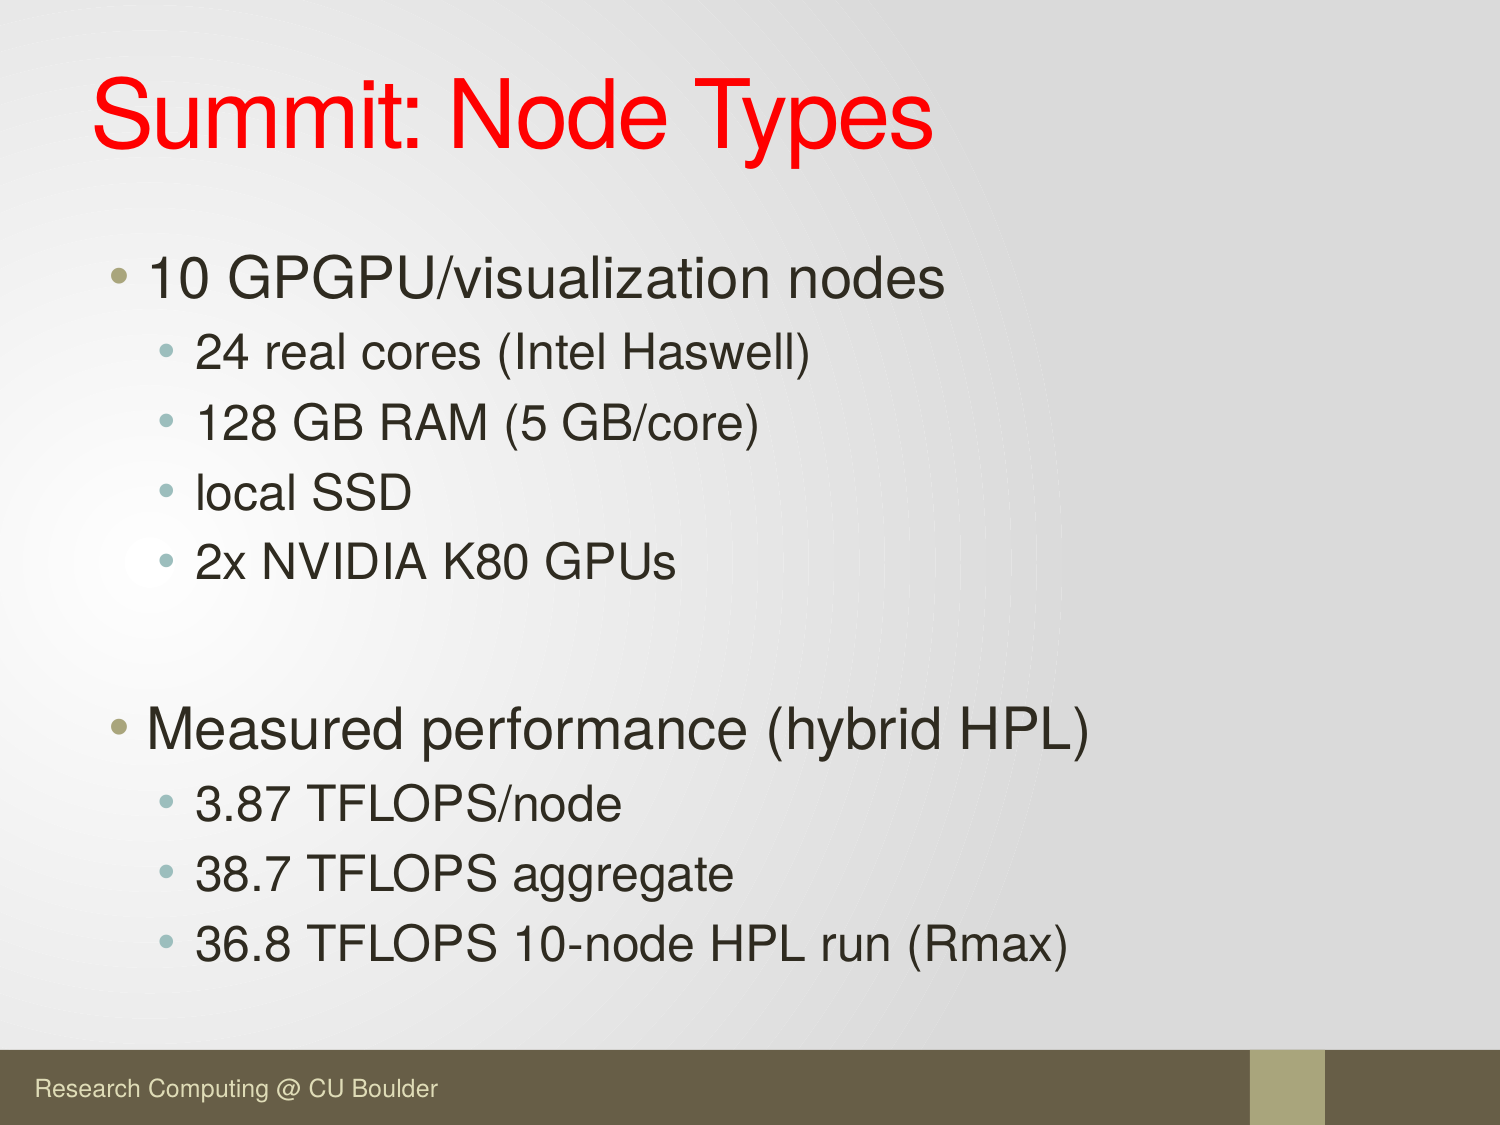

# Summit: Node Types
10 GPGPU/visualization nodes
24 real cores (Intel Haswell)
128 GB RAM (5 GB/core)
local SSD
2x NVIDIA K80 GPUs

Measured performance (hybrid HPL)
3.87 TFLOPS/node
38.7 TFLOPS aggregate
36.8 TFLOPS 10-node HPL run (Rmax)